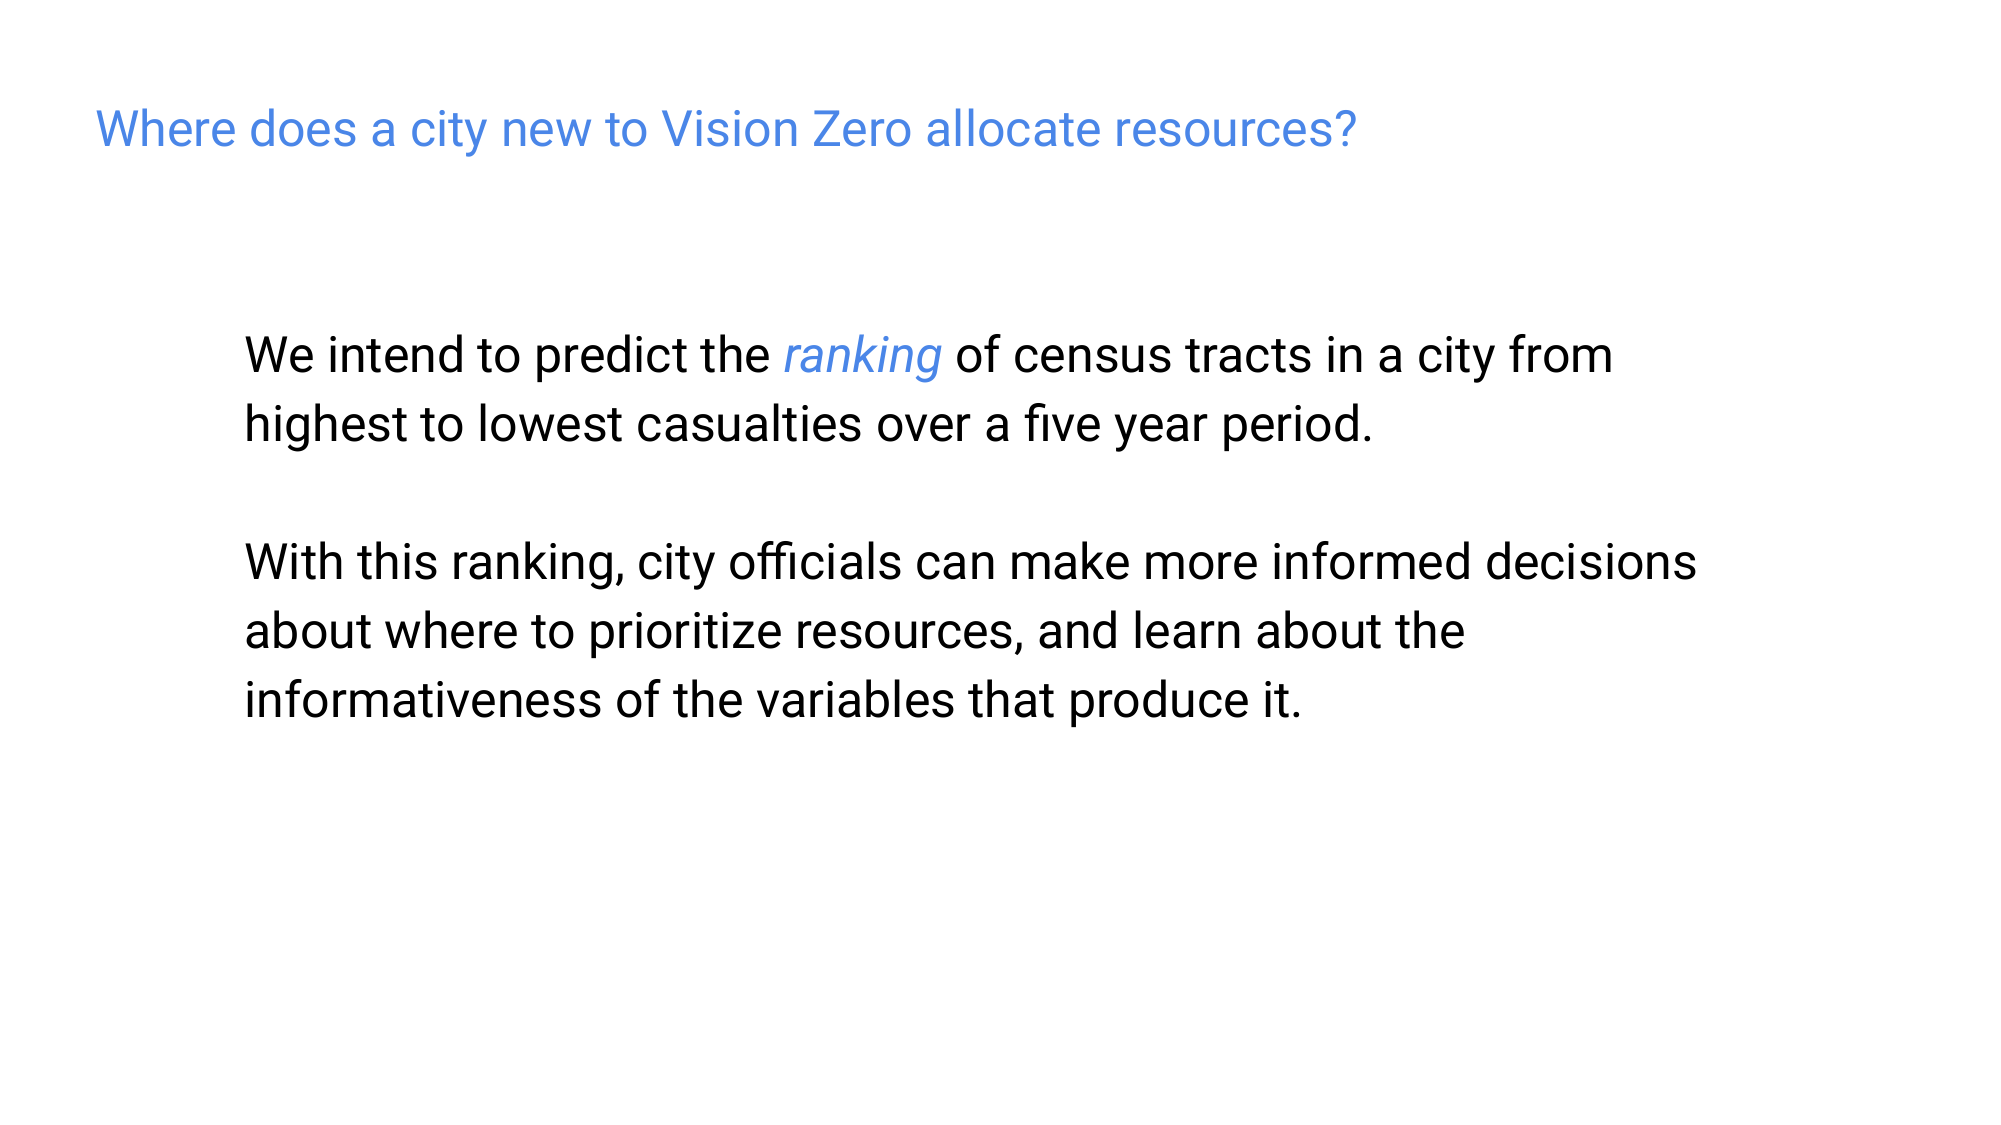

Where does a city new to Vision Zero allocate resources?
We intend to predict the ranking of census tracts in a city from highest to lowest casualties over a five year period.

With this ranking, city officials can make more informed decisions about where to prioritize resources, and learn about the informativeness of the variables that produce it.